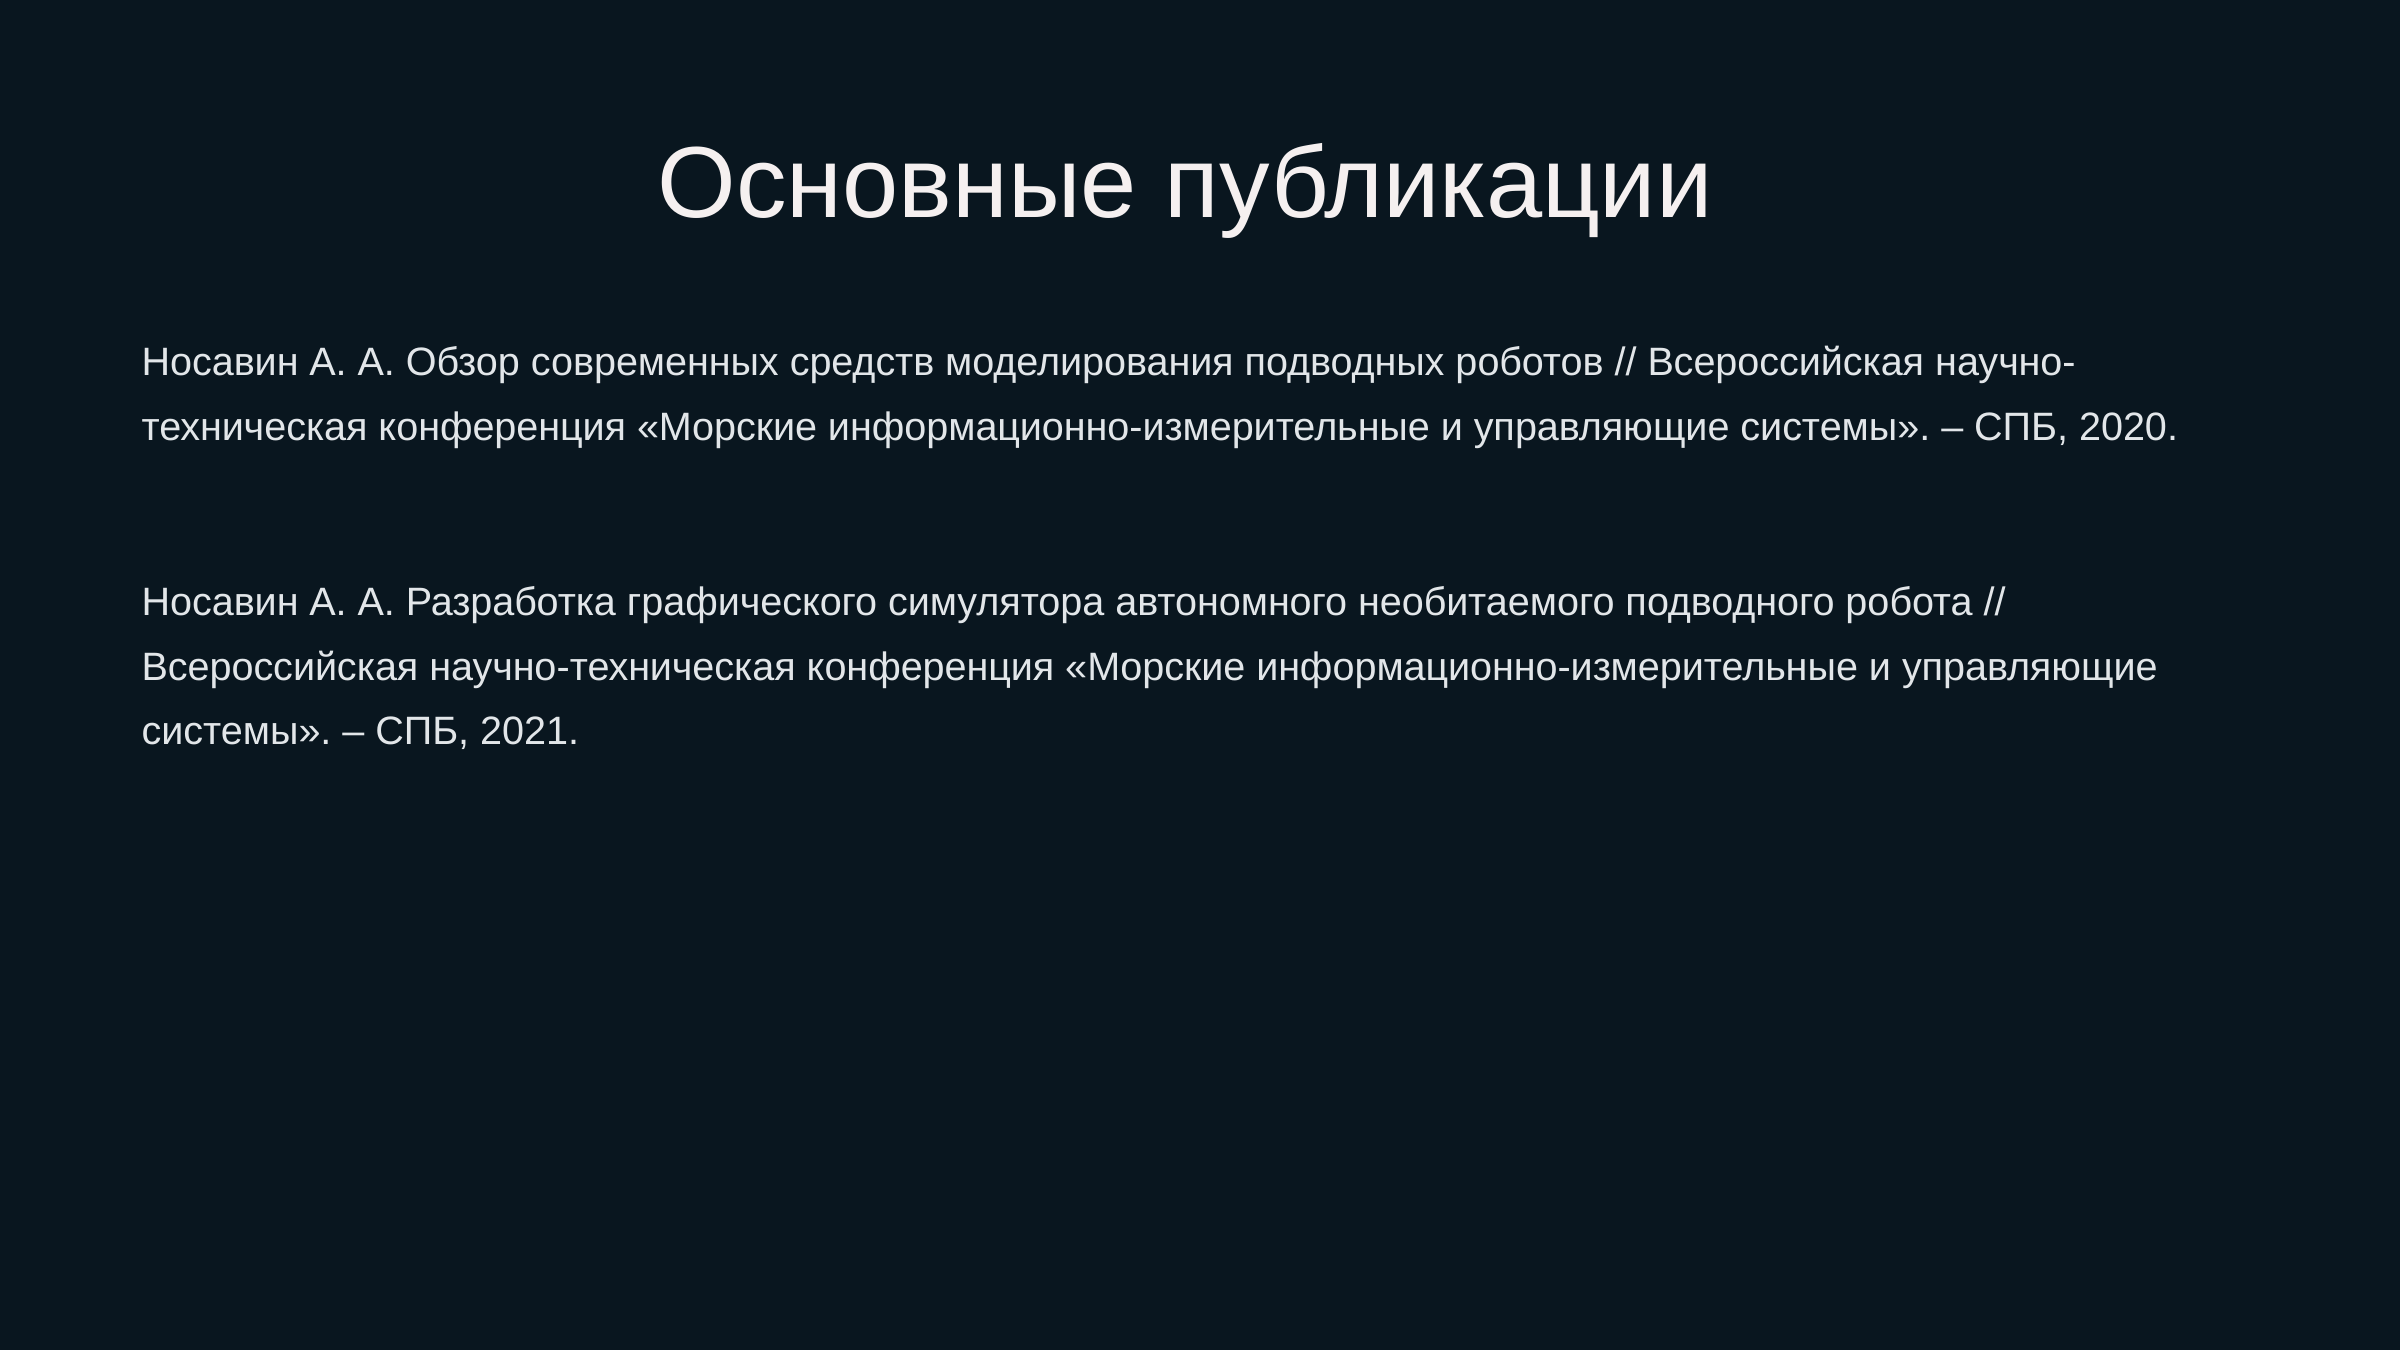

Основные публикации
Носавин А. А. Обзор современных средств моделирования подводных роботов // Всероссийская научно-техническая конференция «Морские информационно-измерительные и управляющие системы». – СПБ, 2020.​
Носавин А. А. Разработка графического симулятора автономного необитаемого подводного робота // Всероссийская научно-техническая конференция «Морские информационно-измерительные и управляющие системы». – СПБ, 2021.